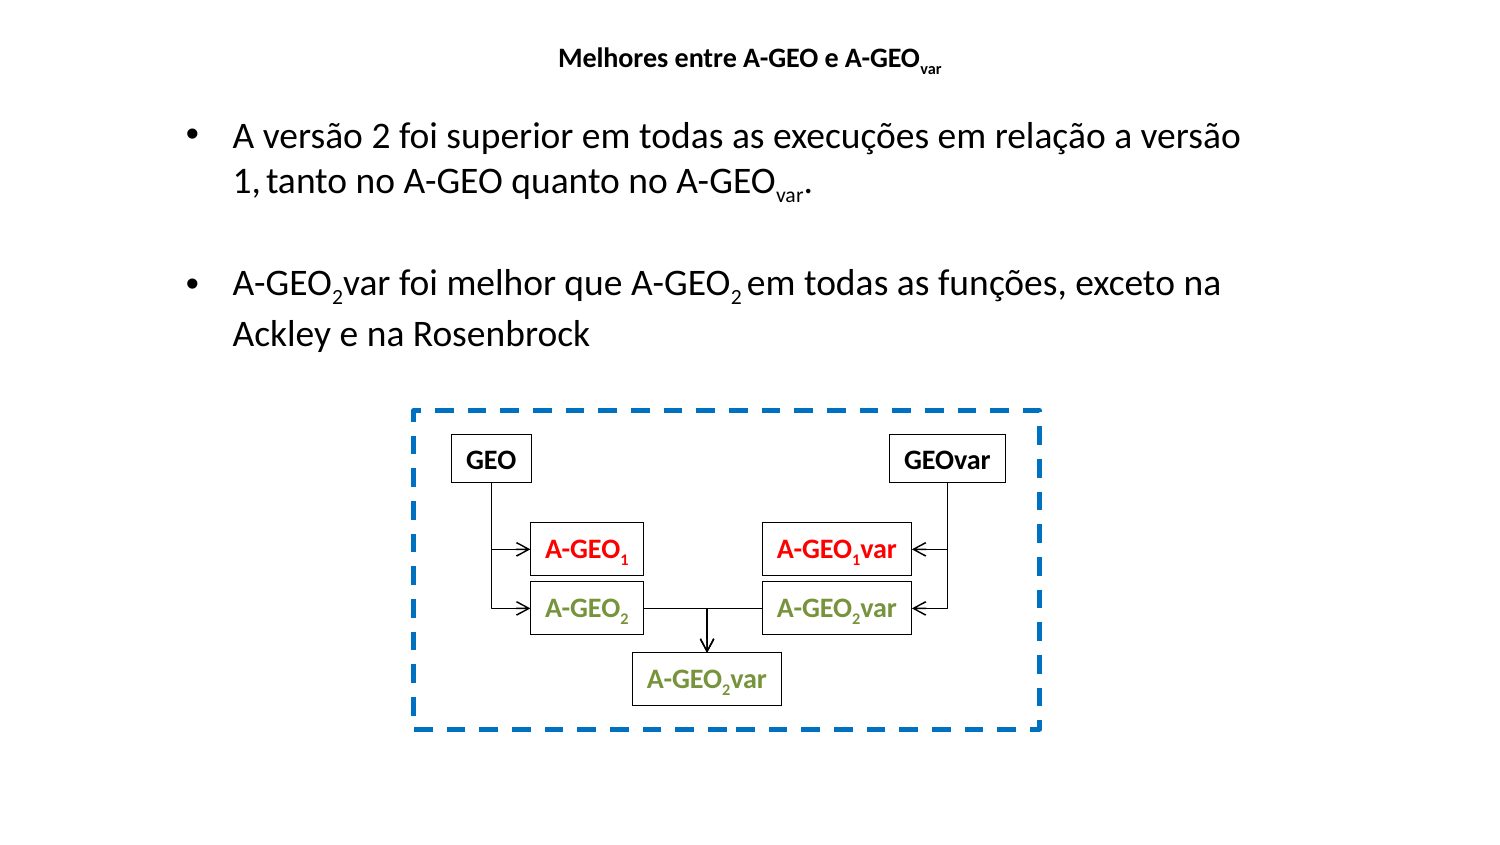

Melhores entre A-GEO e A-GEOvar
A versão 2 foi superior em todas as execuções em relação a versão 1, tanto no A-GEO quanto no A-GEOvar.

A-GEO2var foi melhor que A-GEO2 em todas as funções, exceto na Ackley e na Rosenbrock

GEO
GEOvar
A-GEO1
A-GEO1var
A-GEO2
A-GEO2var
A-GEO2var